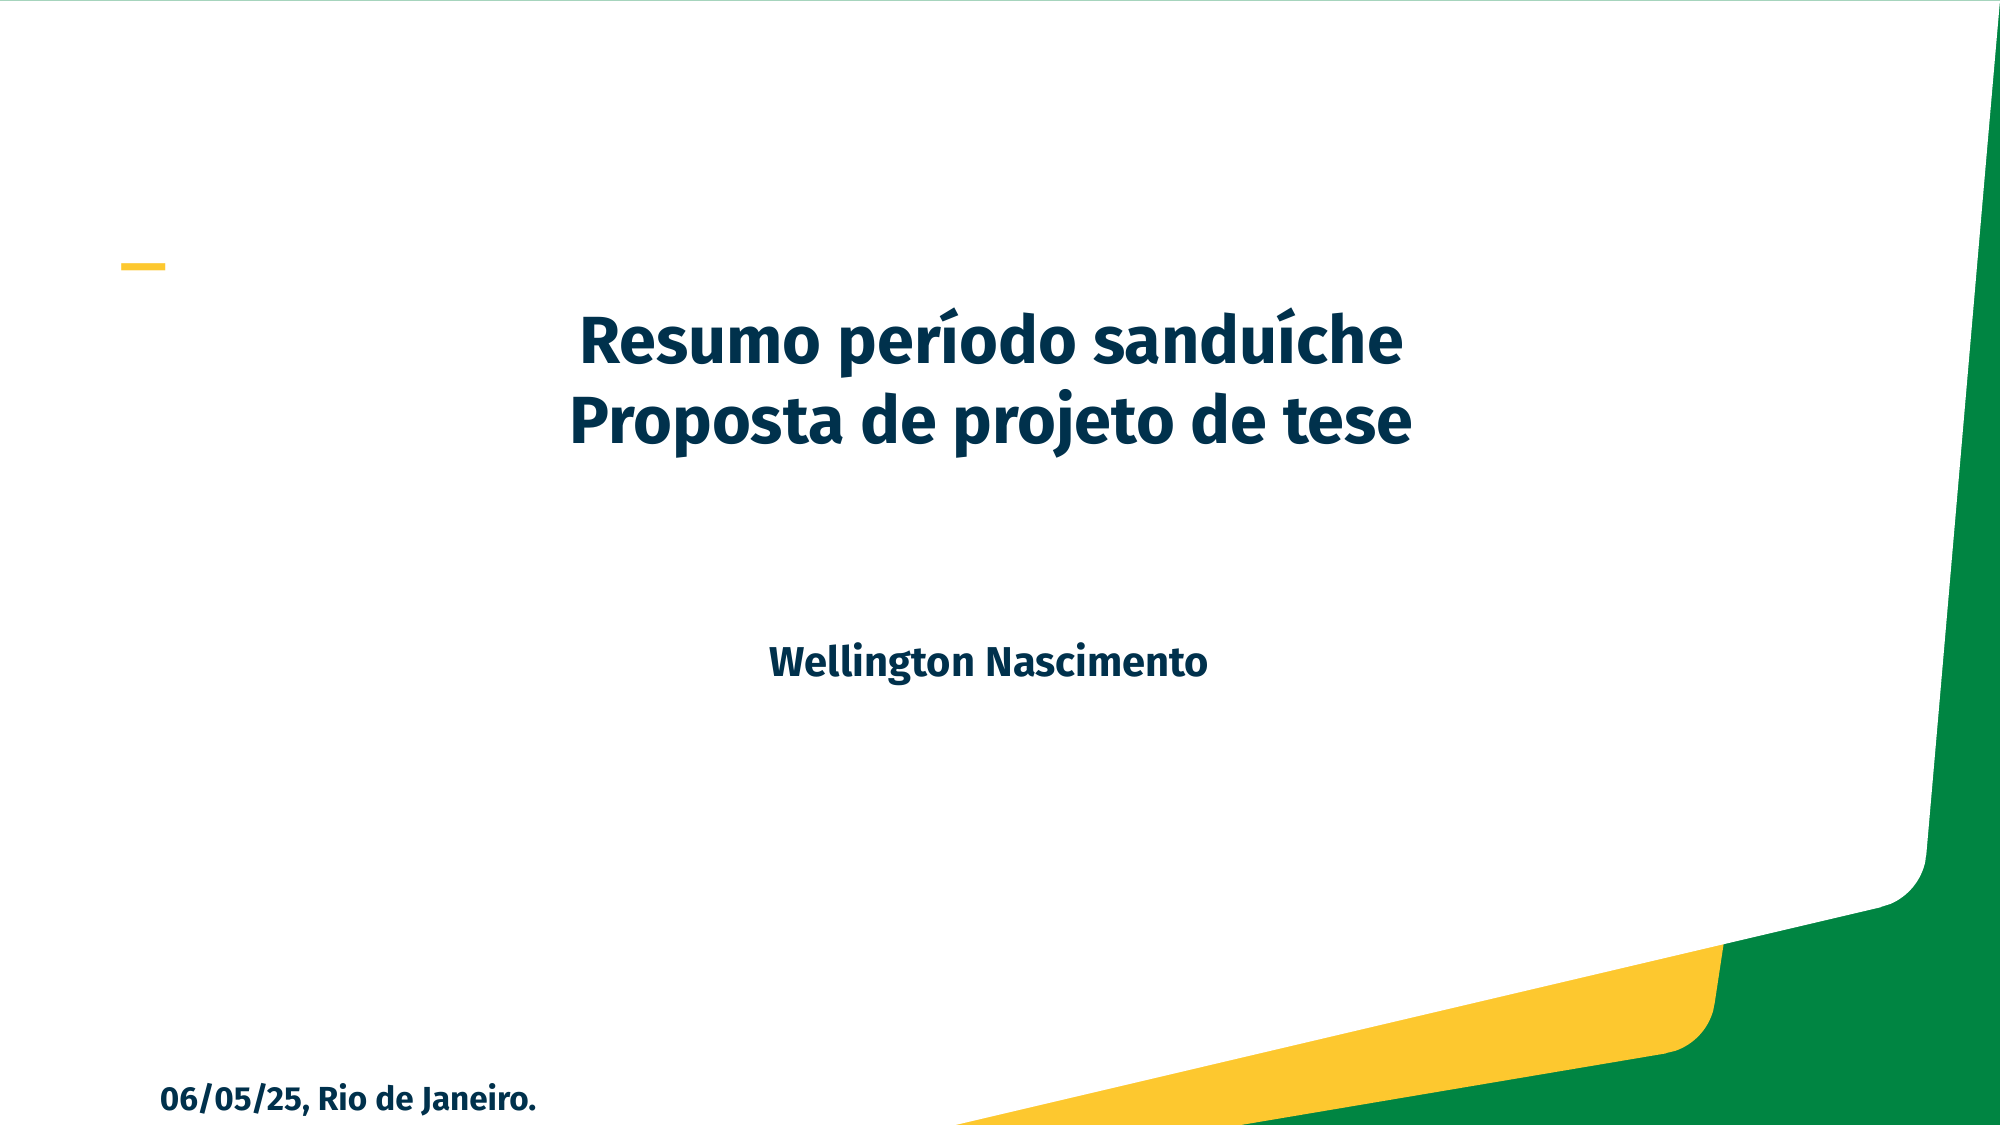

—
Resumo período sanduíche
Proposta de projeto de tese
Wellington Nascimento
06/05/25, Rio de Janeiro.